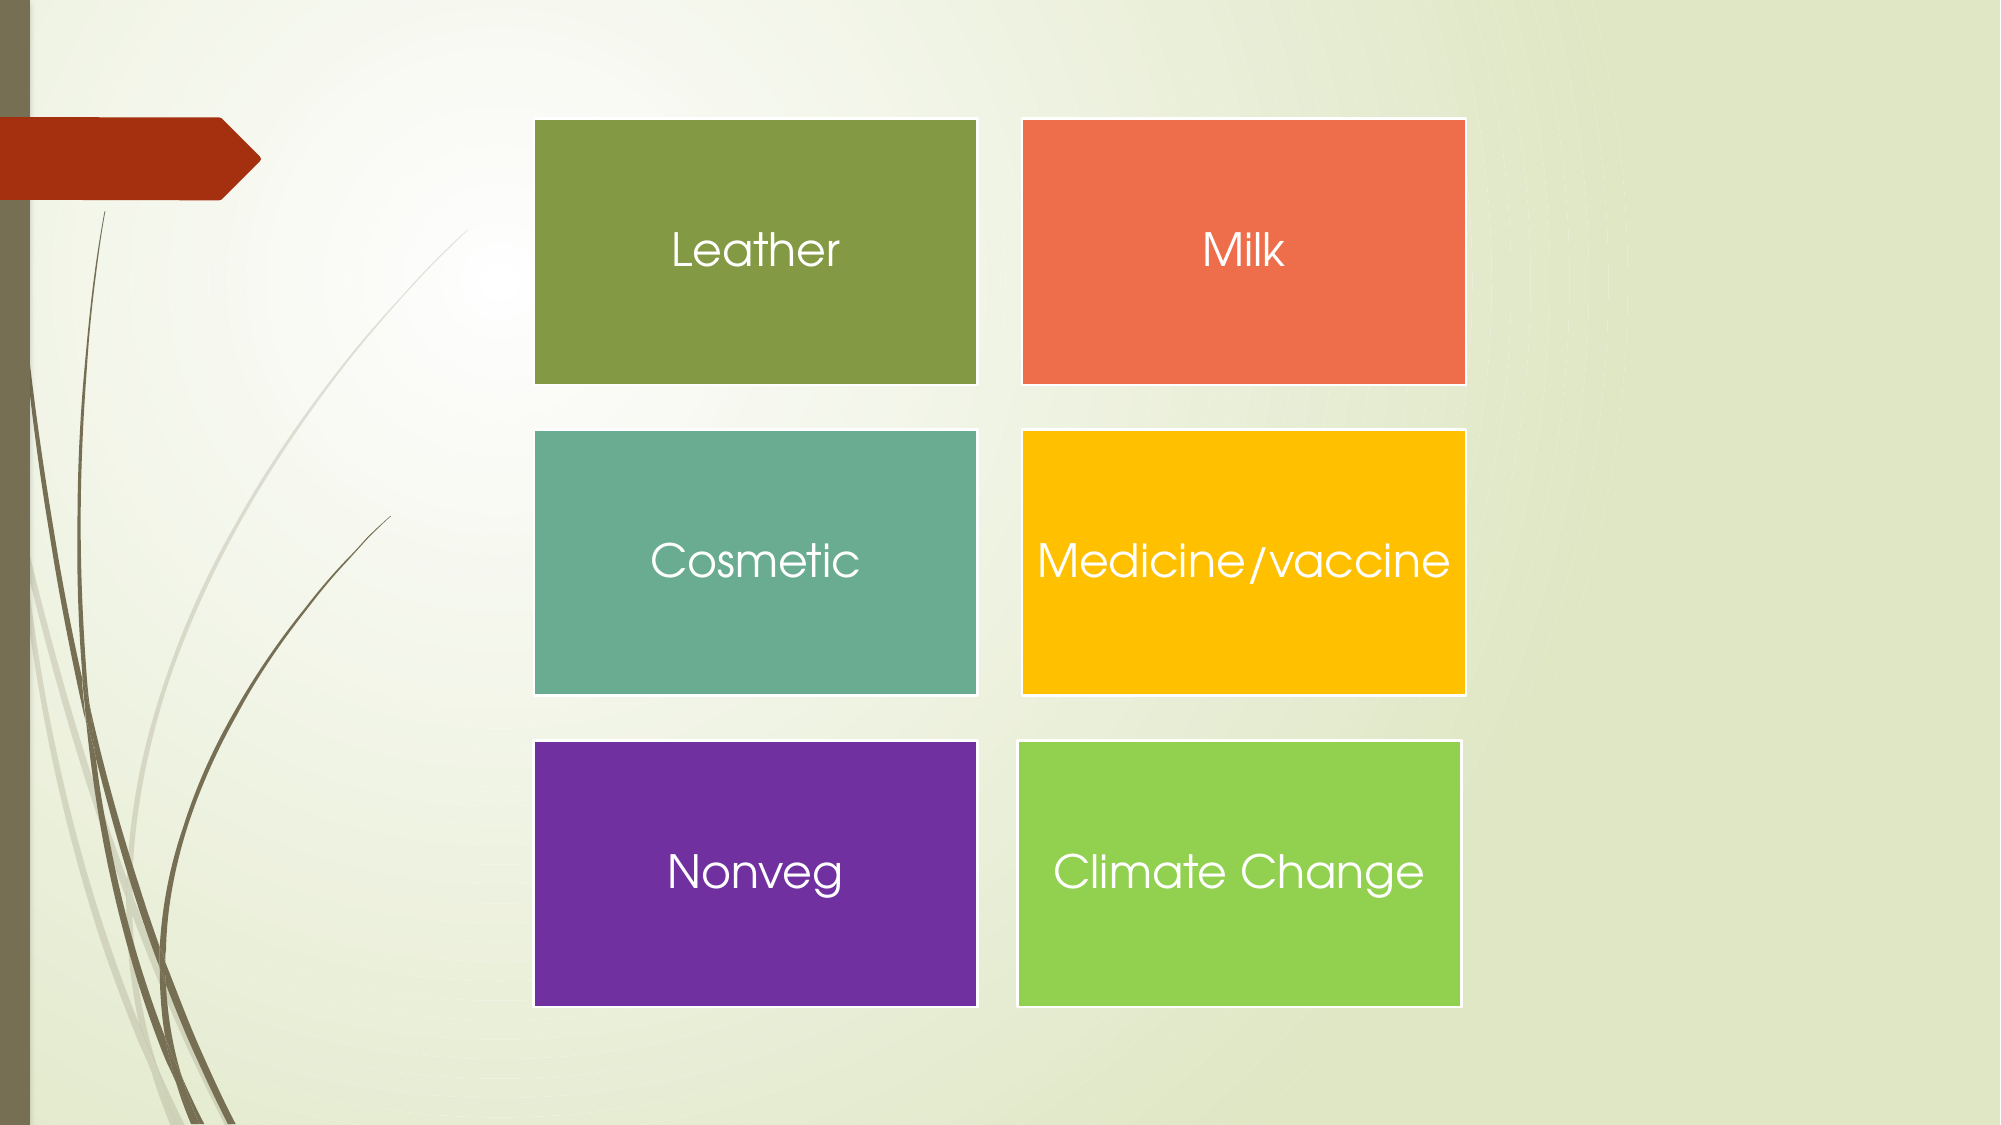

Leather
Milk
Cosmetic
Medicine/vaccine
Nonveg
Climate Change